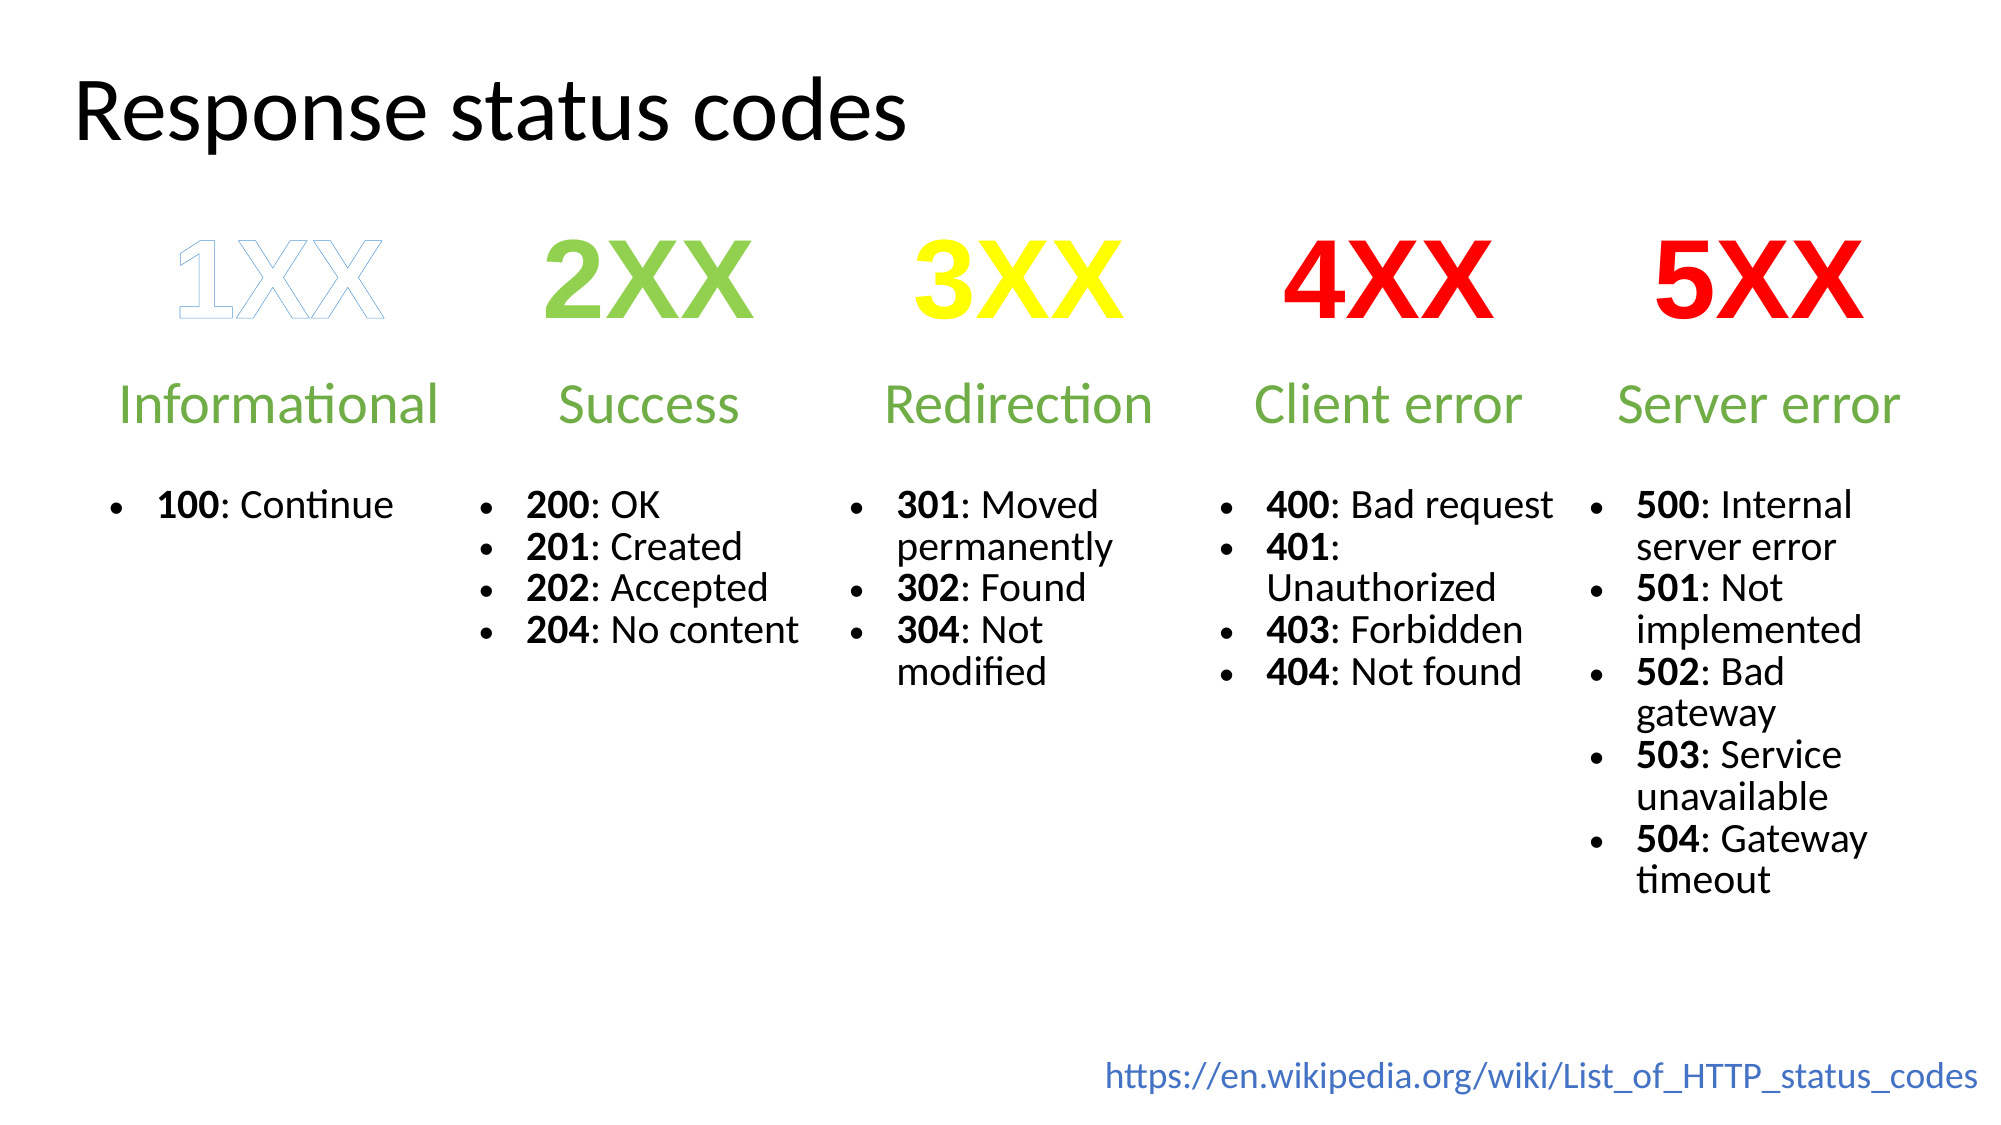

# Response status codes
| 1XX | 2XX | 3XX | 4XX | 5XX |
| --- | --- | --- | --- | --- |
| Informational | Success | Redirection | Client error | Server error |
| 100: Continue | 200: OK 201: Created 202: Accepted 204: No content | 301: Moved permanently 302: Found 304: Not modified | 400: Bad request 401: Unauthorized 403: Forbidden 404: Not found | 500: Internal server error 501: Not implemented 502: Bad gateway 503: Service unavailable 504: Gateway timeout |
https://en.wikipedia.org/wiki/List_of_HTTP_status_codes